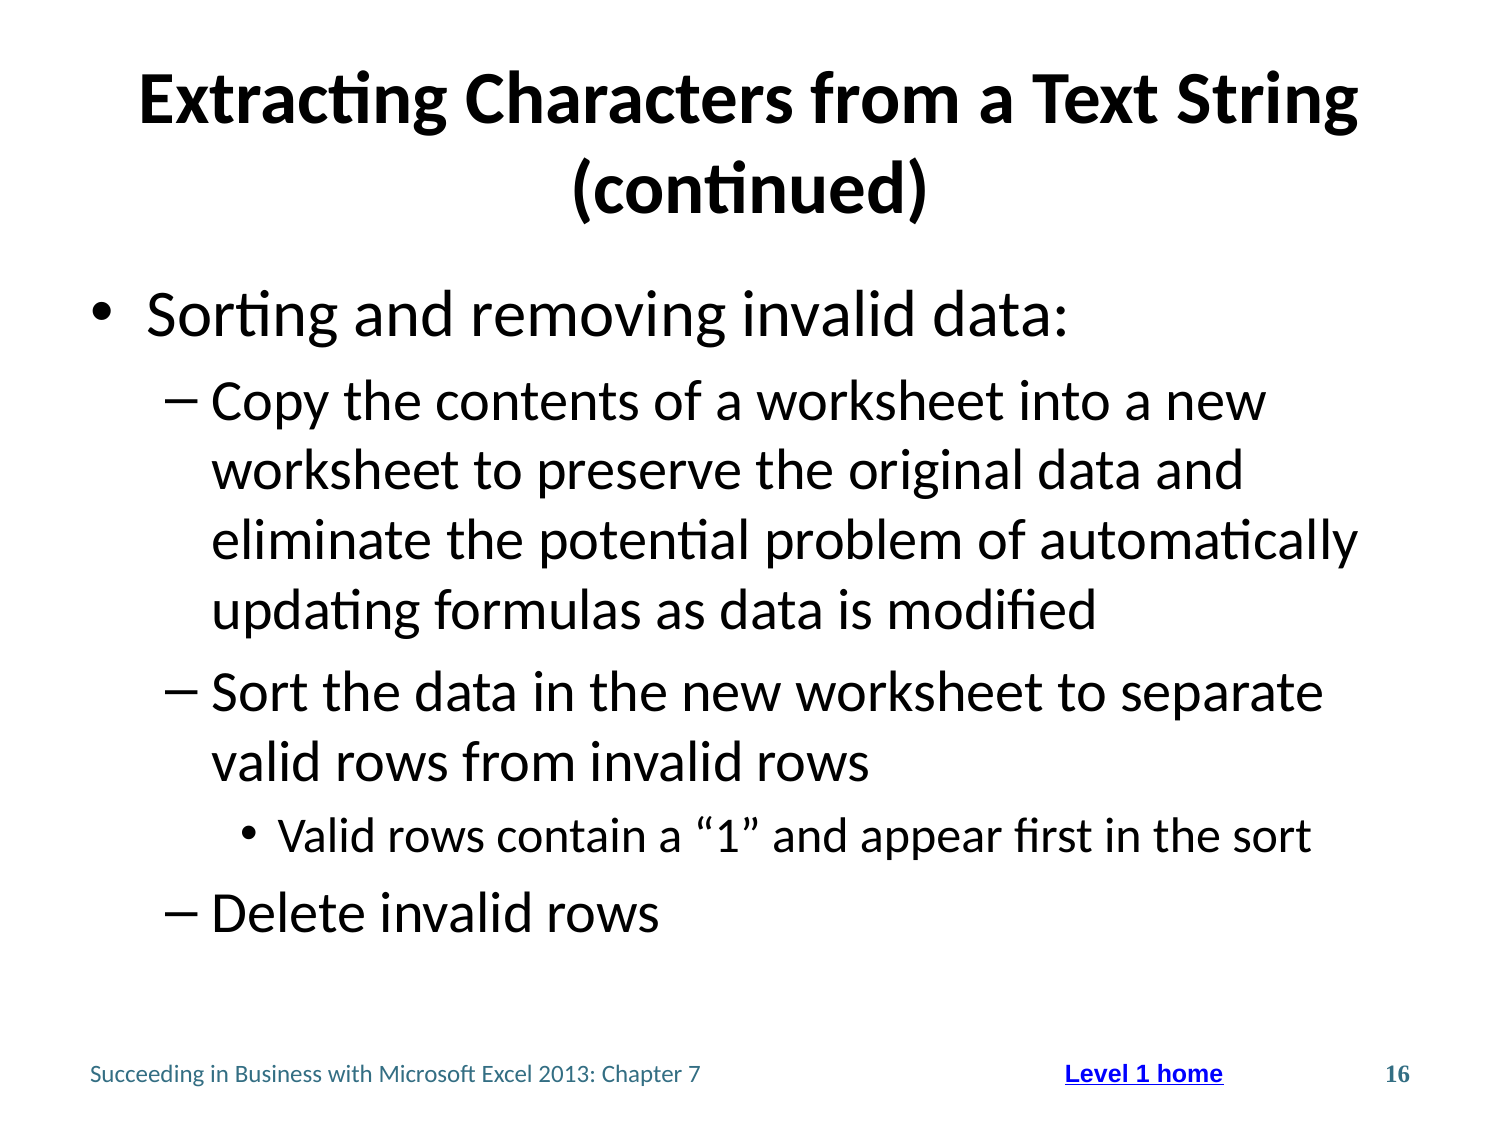

# Extracting Characters from a Text String (continued)
Sorting and removing invalid data:
Copy the contents of a worksheet into a new worksheet to preserve the original data and eliminate the potential problem of automatically updating formulas as data is modified
Sort the data in the new worksheet to separate valid rows from invalid rows
Valid rows contain a “1” and appear first in the sort
Delete invalid rows
Succeeding in Business with Microsoft Excel 2013: Chapter 7
16
Level 1 home